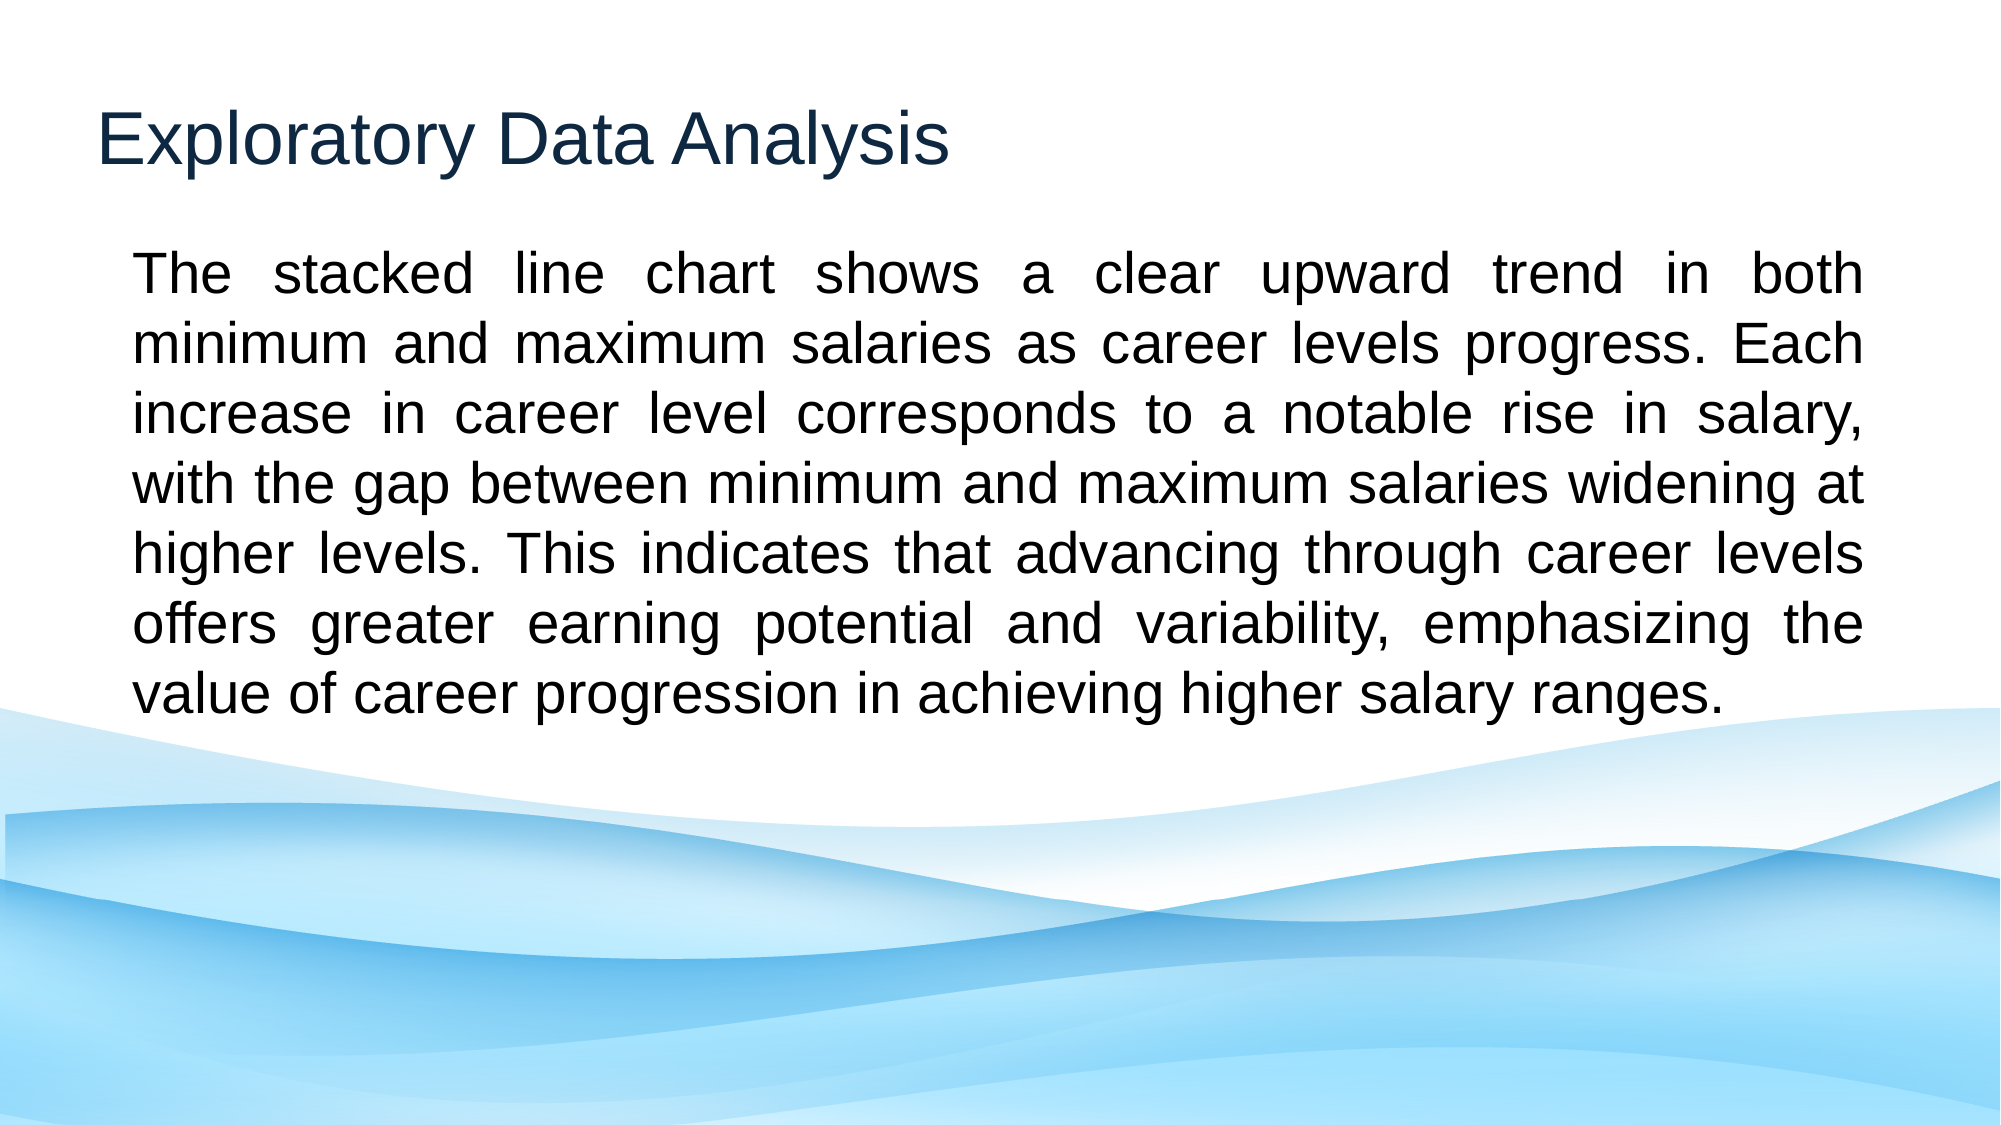

Exploratory Data Analysis
The stacked line chart shows a clear upward trend in both minimum and maximum salaries as career levels progress. Each increase in career level corresponds to a notable rise in salary, with the gap between minimum and maximum salaries widening at higher levels. This indicates that advancing through career levels offers greater earning potential and variability, emphasizing the value of career progression in achieving higher salary ranges.